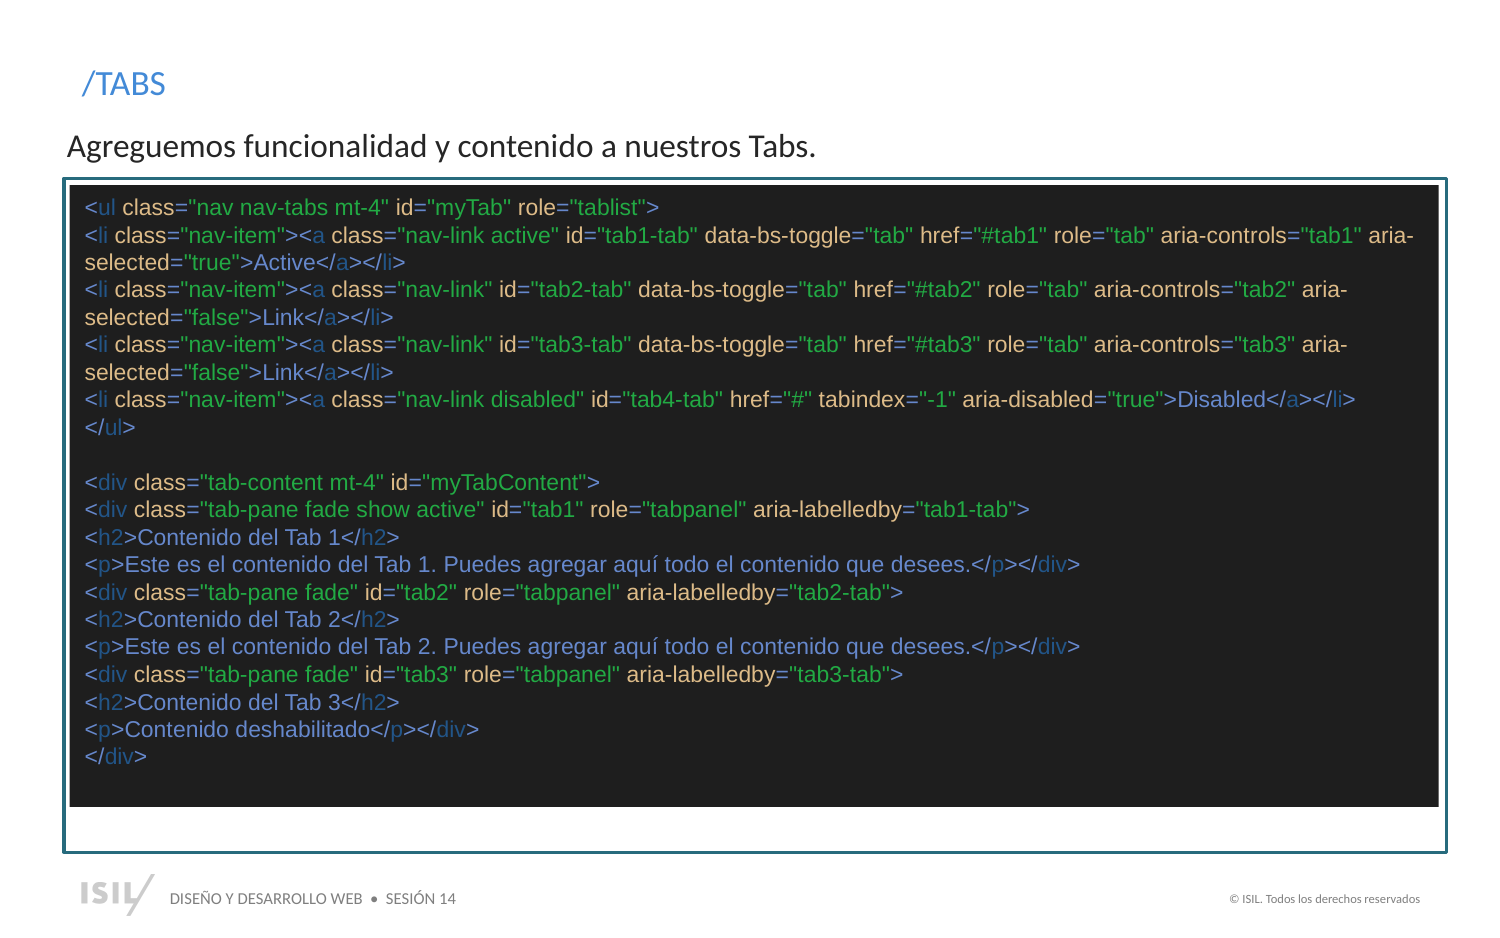

/TABS
Agreguemos funcionalidad y contenido a nuestros Tabs.
V
<ul class="nav nav-tabs mt-4" id="myTab" role="tablist">
<li class="nav-item"><a class="nav-link active" id="tab1-tab" data-bs-toggle="tab" href="#tab1" role="tab" aria-controls="tab1" aria-selected="true">Active</a></li>
<li class="nav-item"><a class="nav-link" id="tab2-tab" data-bs-toggle="tab" href="#tab2" role="tab" aria-controls="tab2" aria-selected="false">Link</a></li>
<li class="nav-item"><a class="nav-link" id="tab3-tab" data-bs-toggle="tab" href="#tab3" role="tab" aria-controls="tab3" aria-selected="false">Link</a></li>
<li class="nav-item"><a class="nav-link disabled" id="tab4-tab" href="#" tabindex="-1" aria-disabled="true">Disabled</a></li>
</ul>
<div class="tab-content mt-4" id="myTabContent">
<div class="tab-pane fade show active" id="tab1" role="tabpanel" aria-labelledby="tab1-tab">
<h2>Contenido del Tab 1</h2>
<p>Este es el contenido del Tab 1. Puedes agregar aquí todo el contenido que desees.</p></div>
<div class="tab-pane fade" id="tab2" role="tabpanel" aria-labelledby="tab2-tab">
<h2>Contenido del Tab 2</h2>
<p>Este es el contenido del Tab 2. Puedes agregar aquí todo el contenido que desees.</p></div>
<div class="tab-pane fade" id="tab3" role="tabpanel" aria-labelledby="tab3-tab">
<h2>Contenido del Tab 3</h2>
<p>Contenido deshabilitado</p></div>
</div>